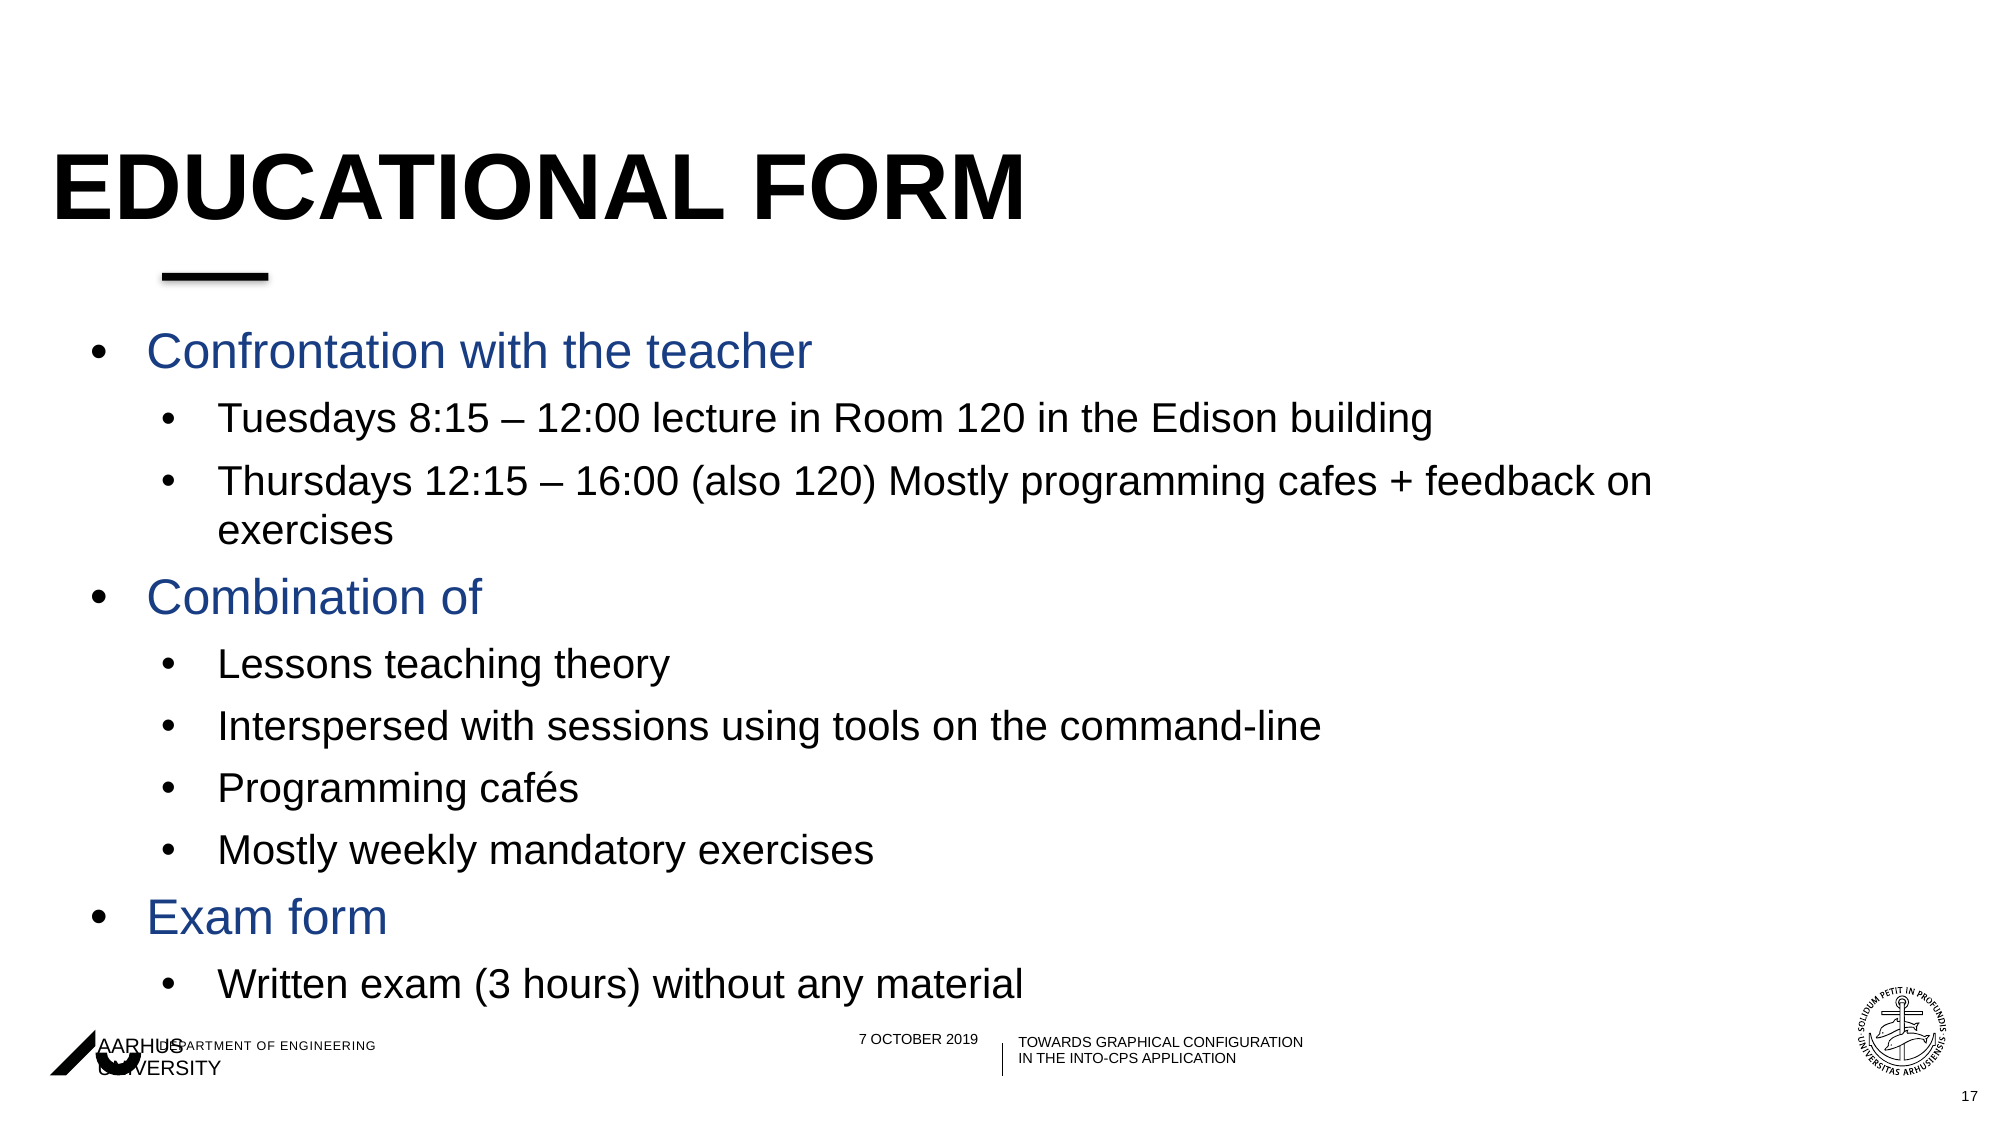

# Educational form
Confrontation with the teacher
Tuesdays 8:15 – 12:00 lecture in Room 120 in the Edison building
Thursdays 12:15 – 16:00 (also 120) Mostly programming cafes + feedback on exercises
Combination of
Lessons teaching theory
Interspersed with sessions using tools on the command-line
Programming cafés
Mostly weekly mandatory exercises
Exam form
Written exam (3 hours) without any material
17
28/09/201908/04/2019